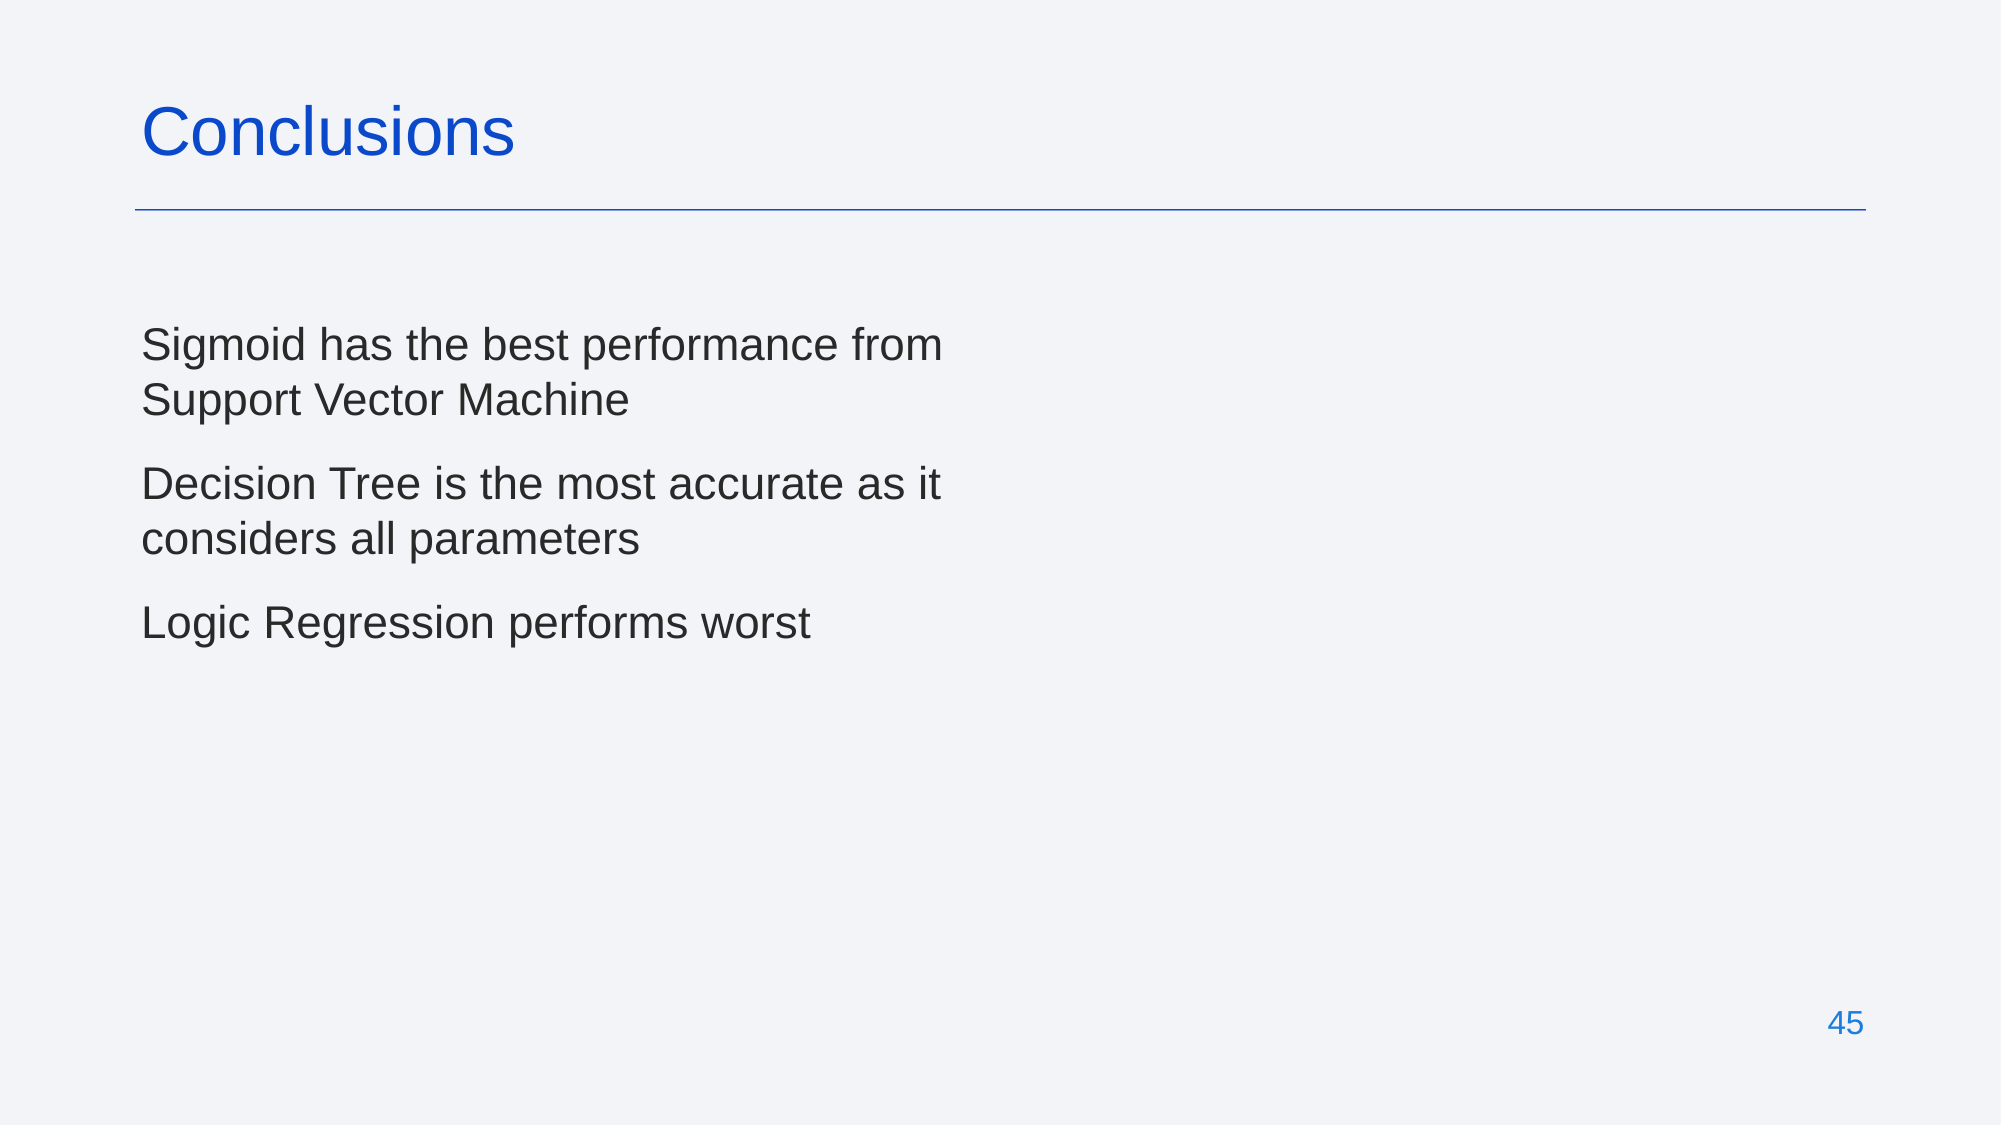

Conclusions
Sigmoid has the best performance from Support Vector Machine
Decision Tree is the most accurate as it considers all parameters
Logic Regression performs worst

45